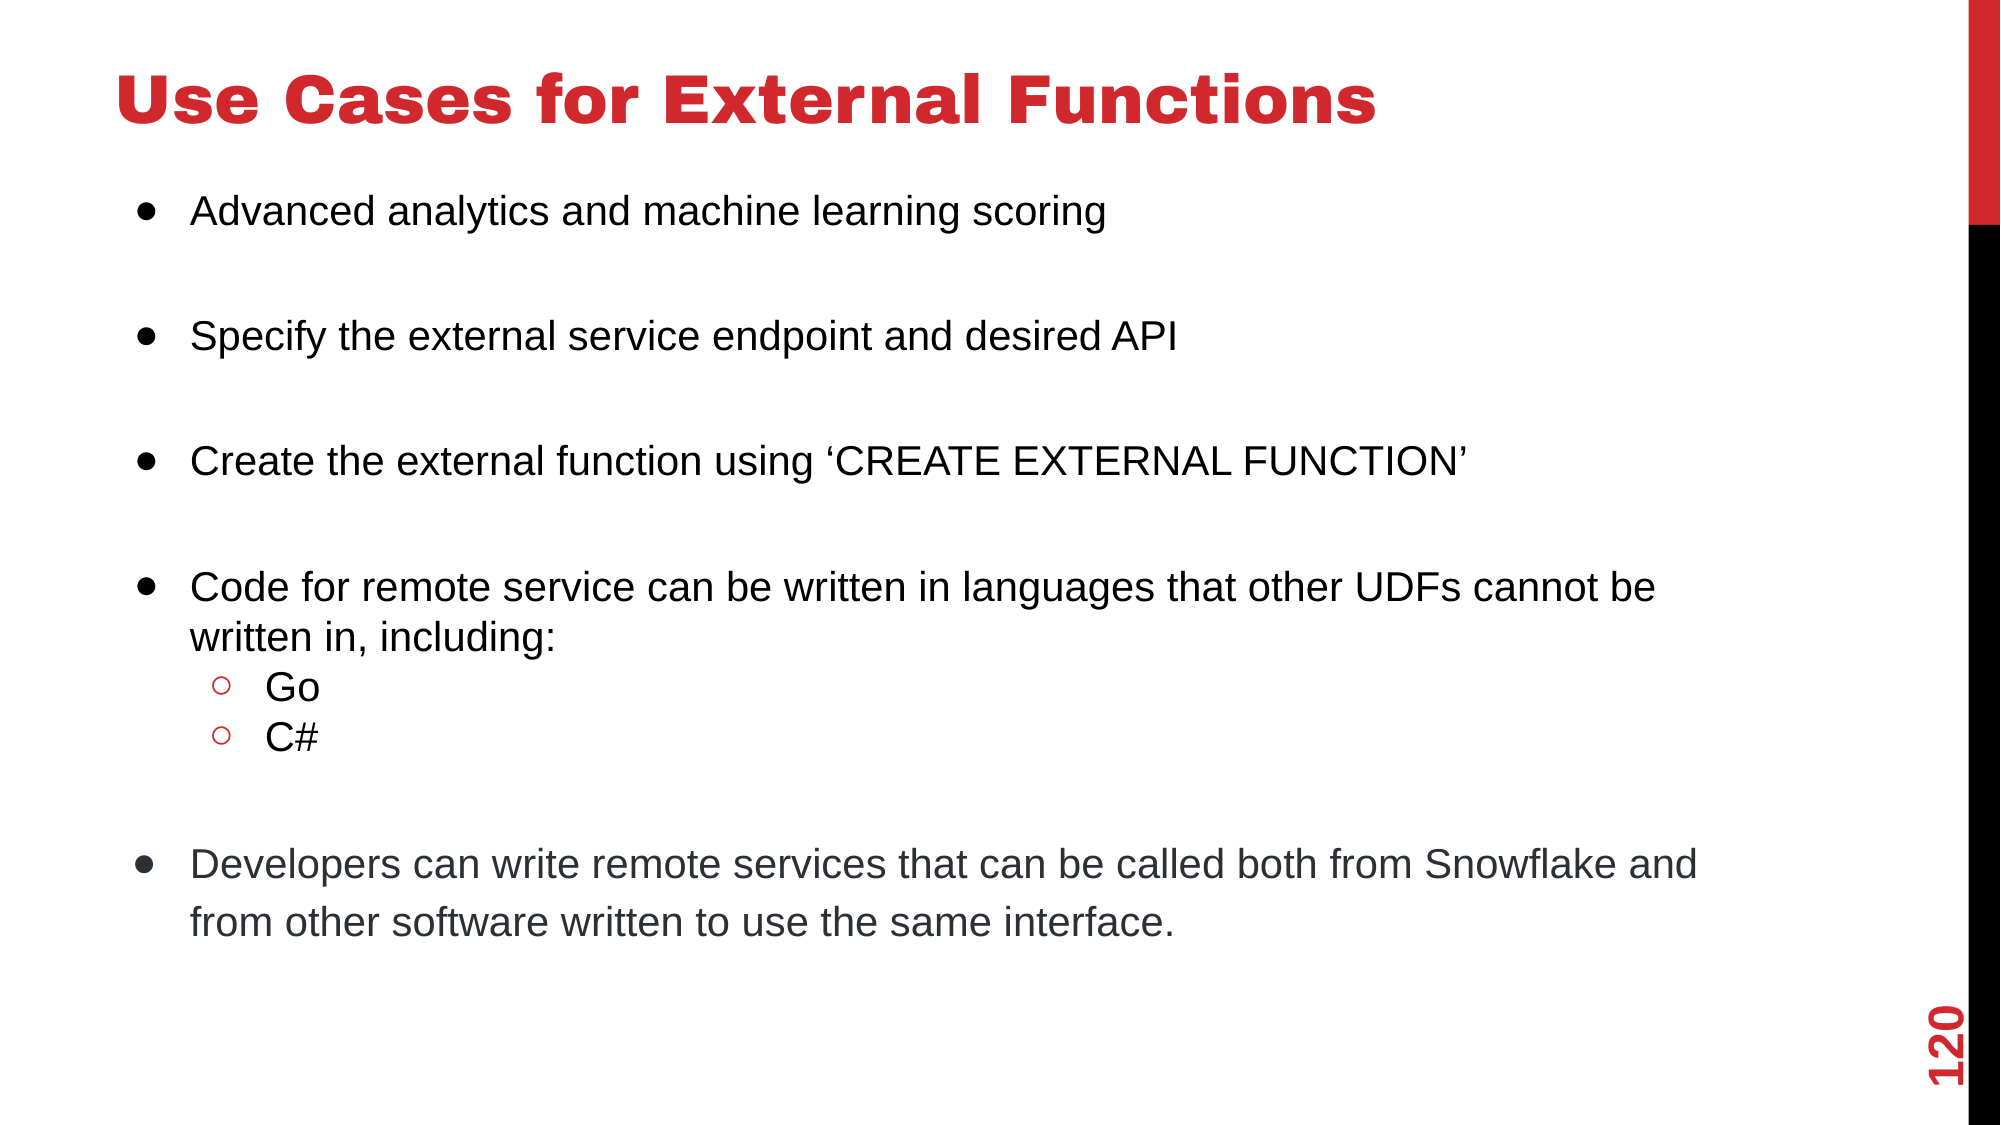

# Use Cases for External Functions
Advanced analytics and machine learning scoring

Specify the external service endpoint and desired API

Create the external function using ‘CREATE EXTERNAL FUNCTION’

Code for remote service can be written in languages that other UDFs cannot be written in, including:
Go
C#

Developers can write remote services that can be called both from Snowflake and from other software written to use the same interface.

120